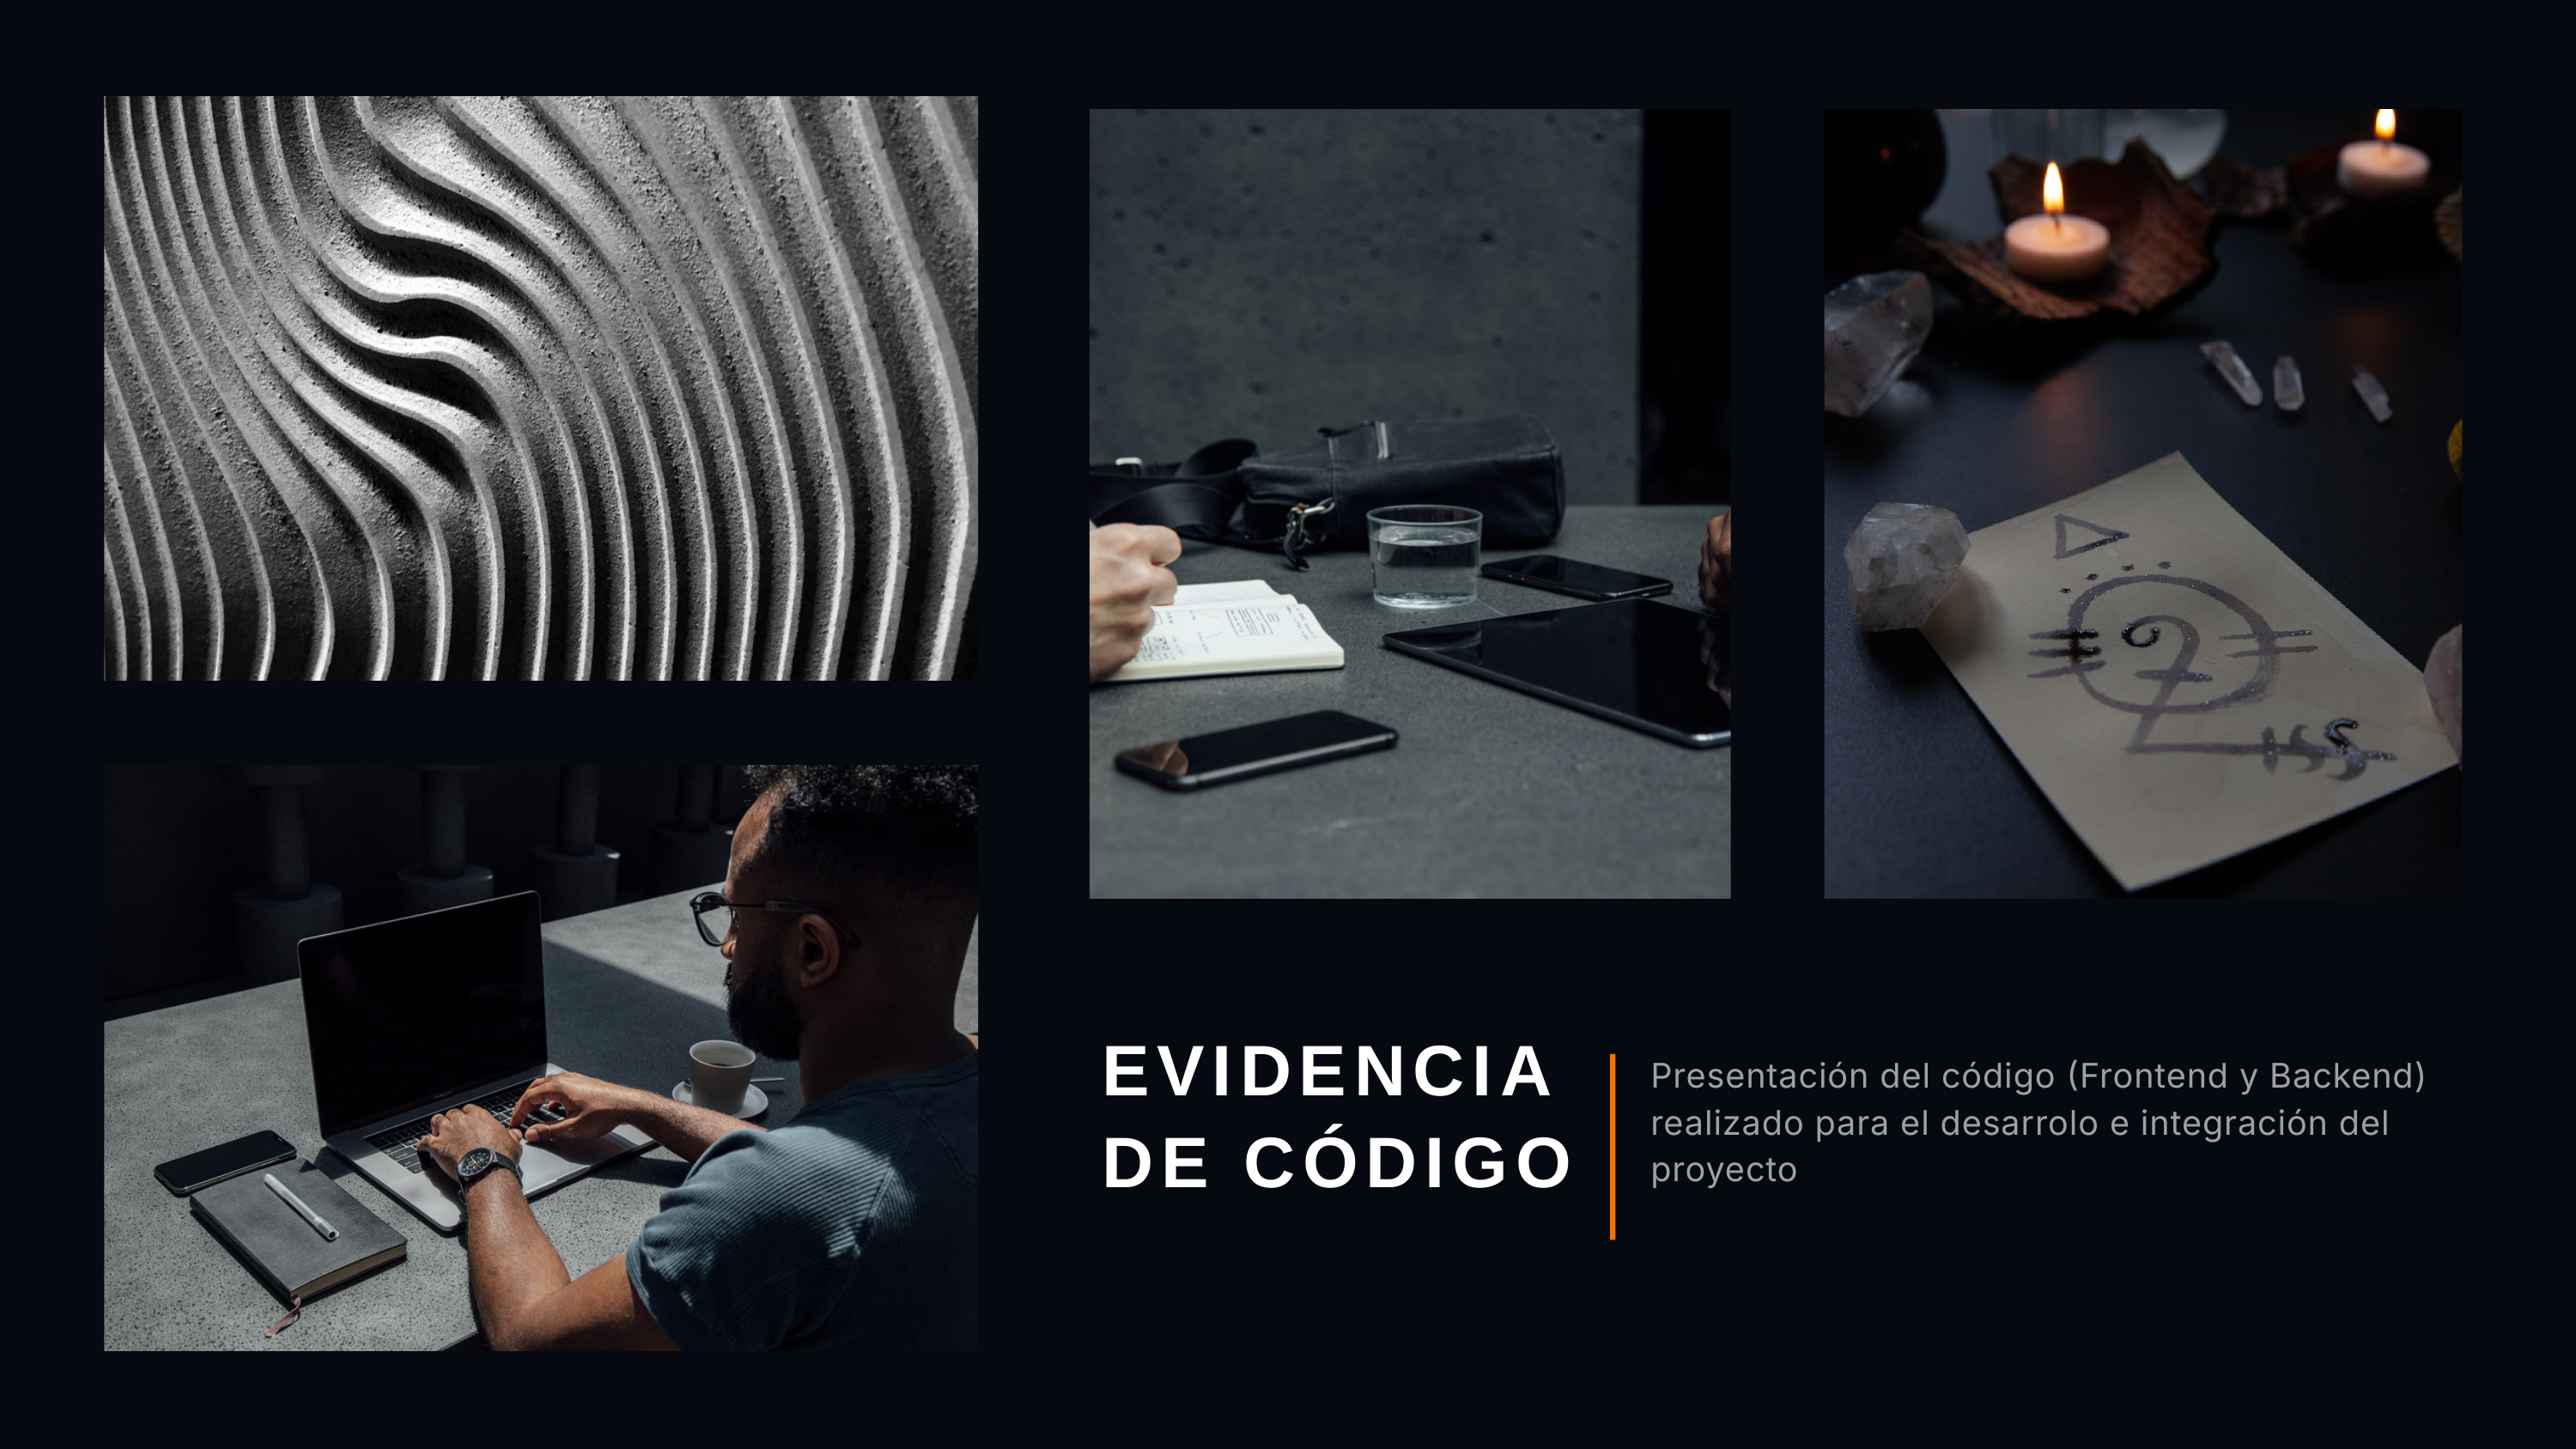

EVIDENCIA DE CÓDIGO
Presentación del código (Frontend y Backend) realizado para el desarrolo e integración del proyecto